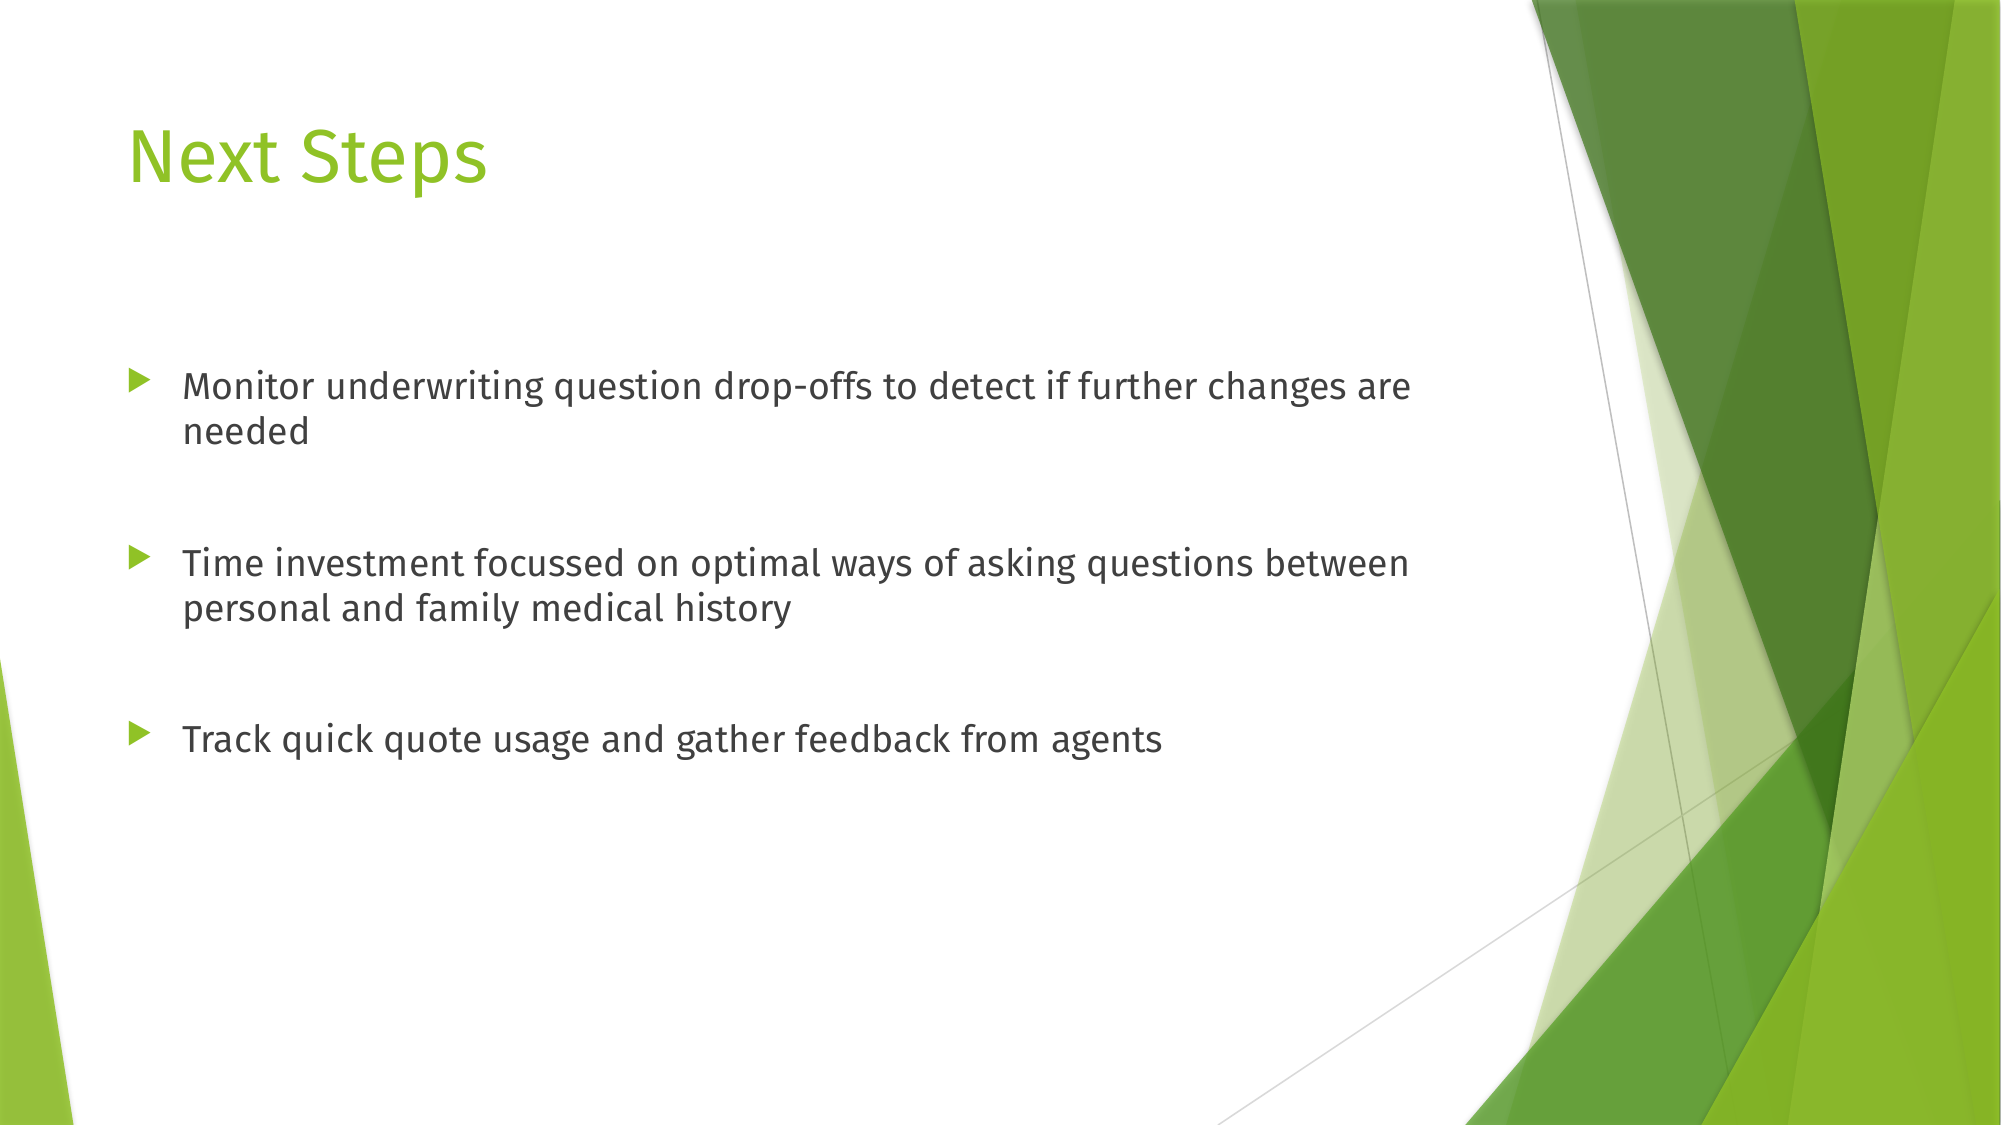

# Next Steps
Monitor underwriting question drop-offs to detect if further changes are needed

Time investment focussed on optimal ways of asking questions between personal and family medical history

Track quick quote usage and gather feedback from agents